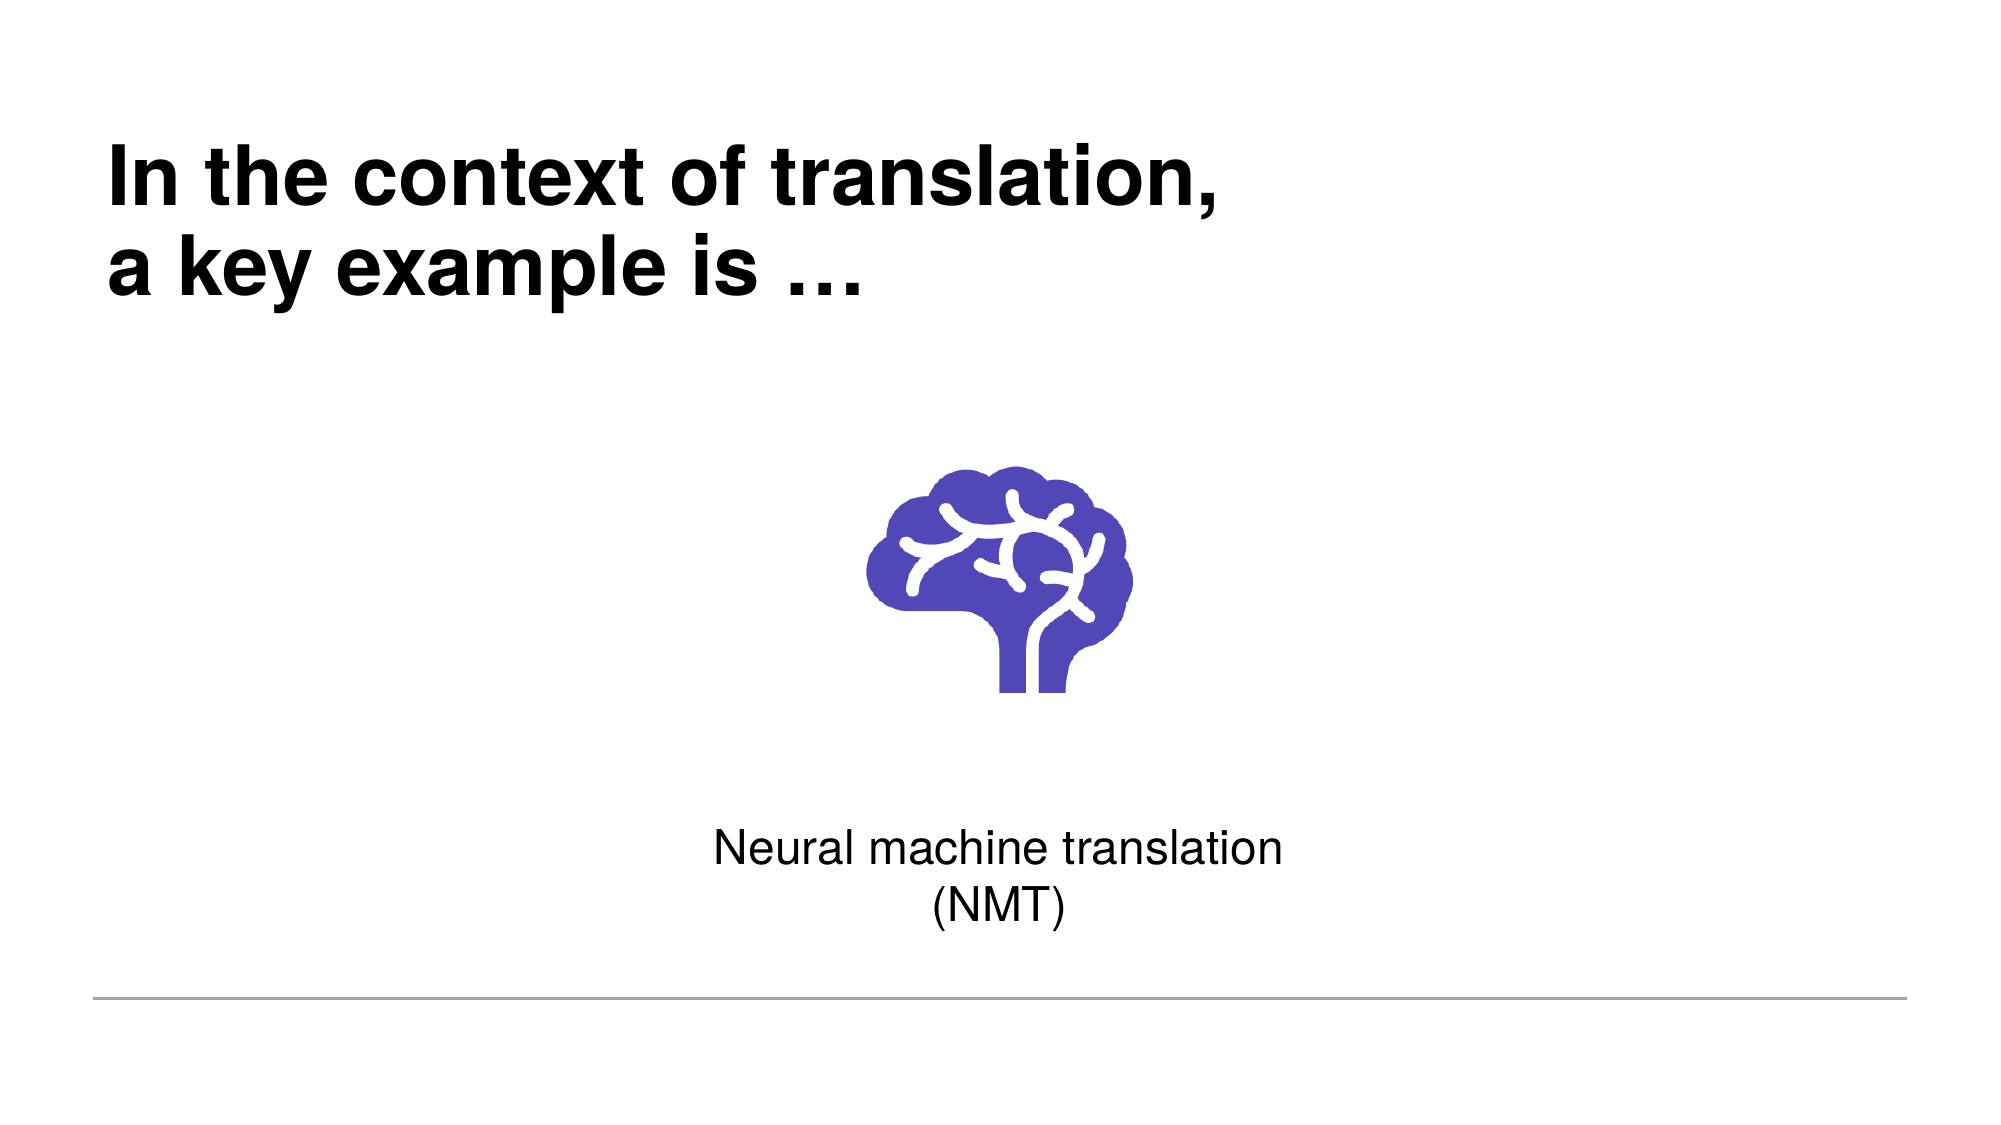

# In the context of translation, a key example is …
Neural machine translation (NMT)
Artificial Intelligence and Financial Translation (Sai-cheong Siu, September 2023)